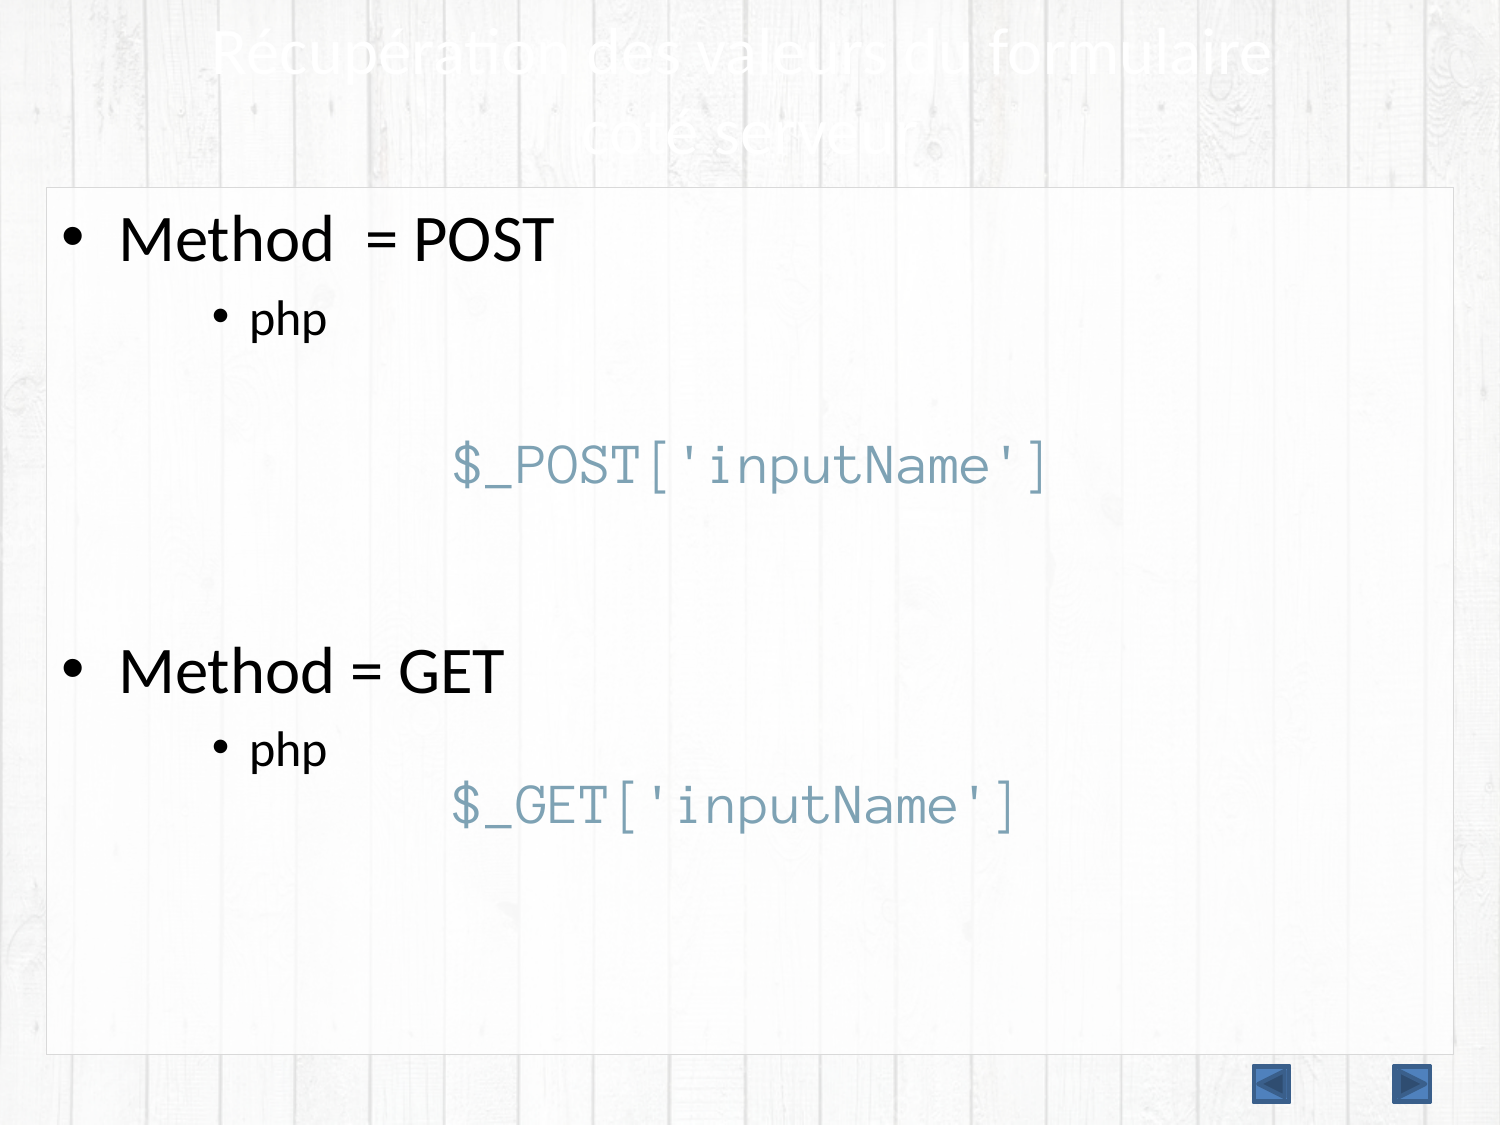

# Récupération des valeurs du formulaire coté serveur
Method  = POST
php

Method = GET
php

$_POST['inputName']
$_GET['inputName']